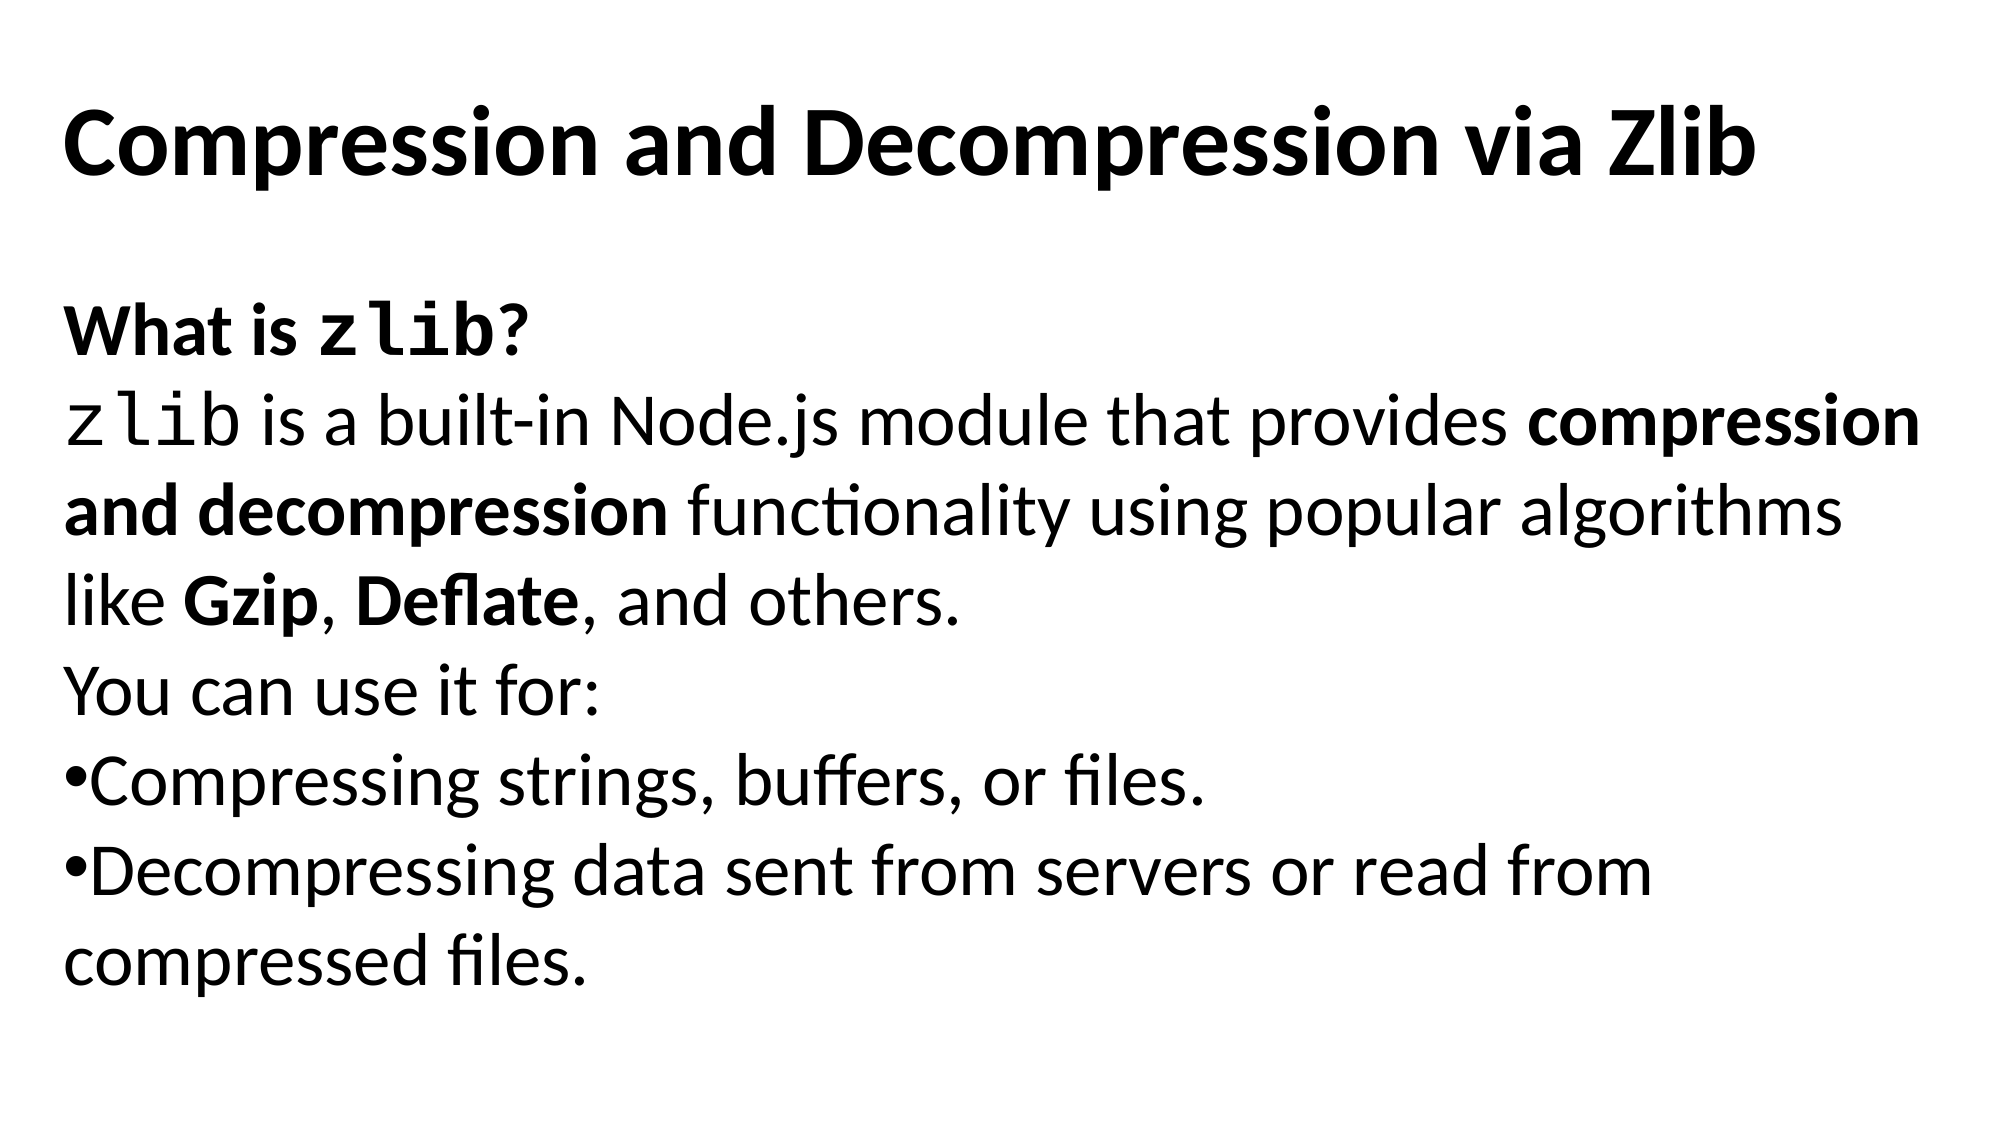

Compression and Decompression via Zlib
What is zlib?
zlib is a built-in Node.js module that provides compression and decompression functionality using popular algorithms like Gzip, Deflate, and others.
You can use it for:
Compressing strings, buffers, or files.
Decompressing data sent from servers or read from compressed files.